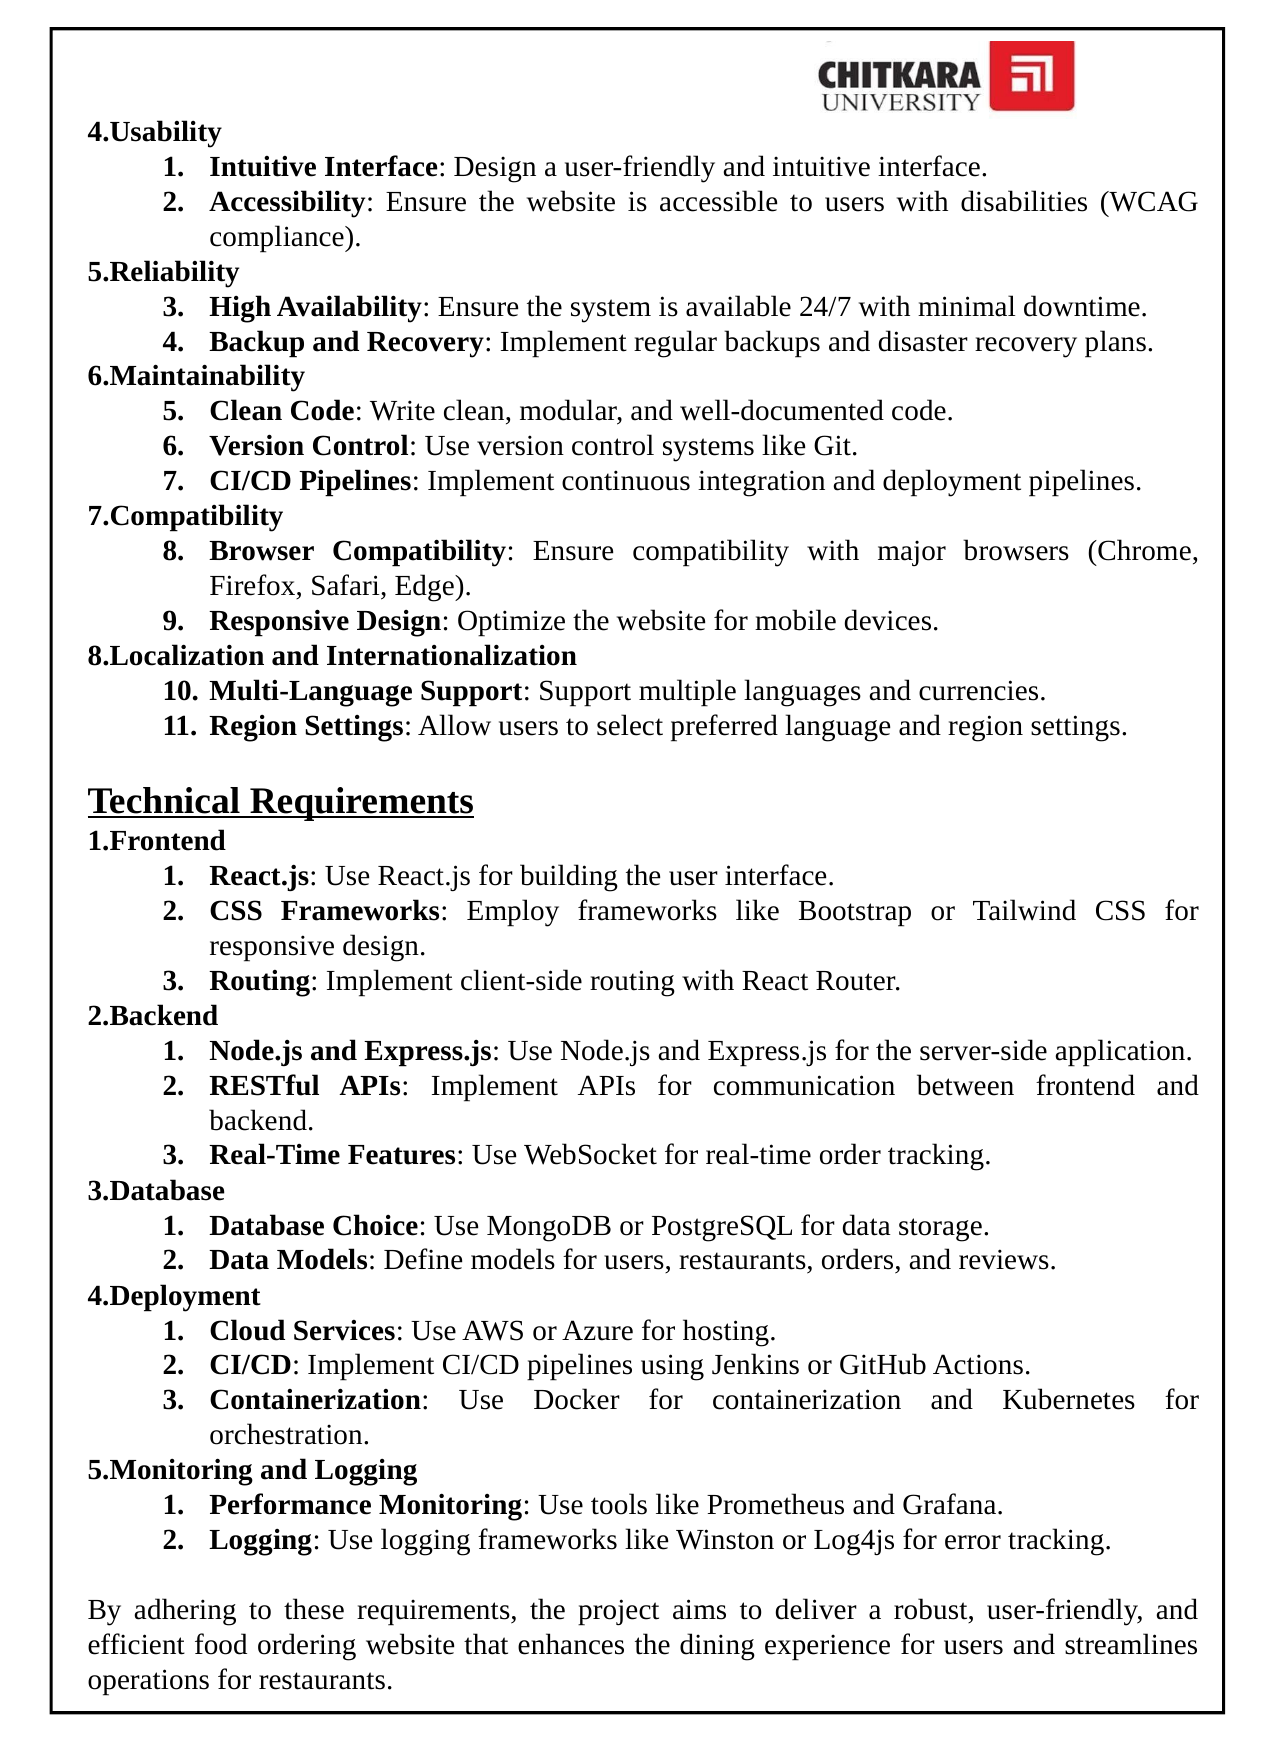

4.Usability
Intuitive Interface: Design a user-friendly and intuitive interface.
Accessibility: Ensure the website is accessible to users with disabilities (WCAG compliance).
5.Reliability
High Availability: Ensure the system is available 24/7 with minimal downtime.
Backup and Recovery: Implement regular backups and disaster recovery plans.
6.Maintainability
Clean Code: Write clean, modular, and well-documented code.
Version Control: Use version control systems like Git.
CI/CD Pipelines: Implement continuous integration and deployment pipelines.
7.Compatibility
Browser Compatibility: Ensure compatibility with major browsers (Chrome, Firefox, Safari, Edge).
Responsive Design: Optimize the website for mobile devices.
8.Localization and Internationalization
Multi-Language Support: Support multiple languages and currencies.
Region Settings: Allow users to select preferred language and region settings.

Technical Requirements
Frontend
React.js: Use React.js for building the user interface.
CSS Frameworks: Employ frameworks like Bootstrap or Tailwind CSS for responsive design.
Routing: Implement client-side routing with React Router.
Backend
Node.js and Express.js: Use Node.js and Express.js for the server-side application.
RESTful APIs: Implement APIs for communication between frontend and backend.
Real-Time Features: Use WebSocket for real-time order tracking.
Database
Database Choice: Use MongoDB or PostgreSQL for data storage.
Data Models: Define models for users, restaurants, orders, and reviews.
Deployment
Cloud Services: Use AWS or Azure for hosting.
CI/CD: Implement CI/CD pipelines using Jenkins or GitHub Actions.
Containerization: Use Docker for containerization and Kubernetes for orchestration.
Monitoring and Logging
Performance Monitoring: Use tools like Prometheus and Grafana.
Logging: Use logging frameworks like Winston or Log4js for error tracking.

By adhering to these requirements, the project aims to deliver a robust, user-friendly, and efficient food ordering website that enhances the dining experience for users and streamlines operations for restaurants.